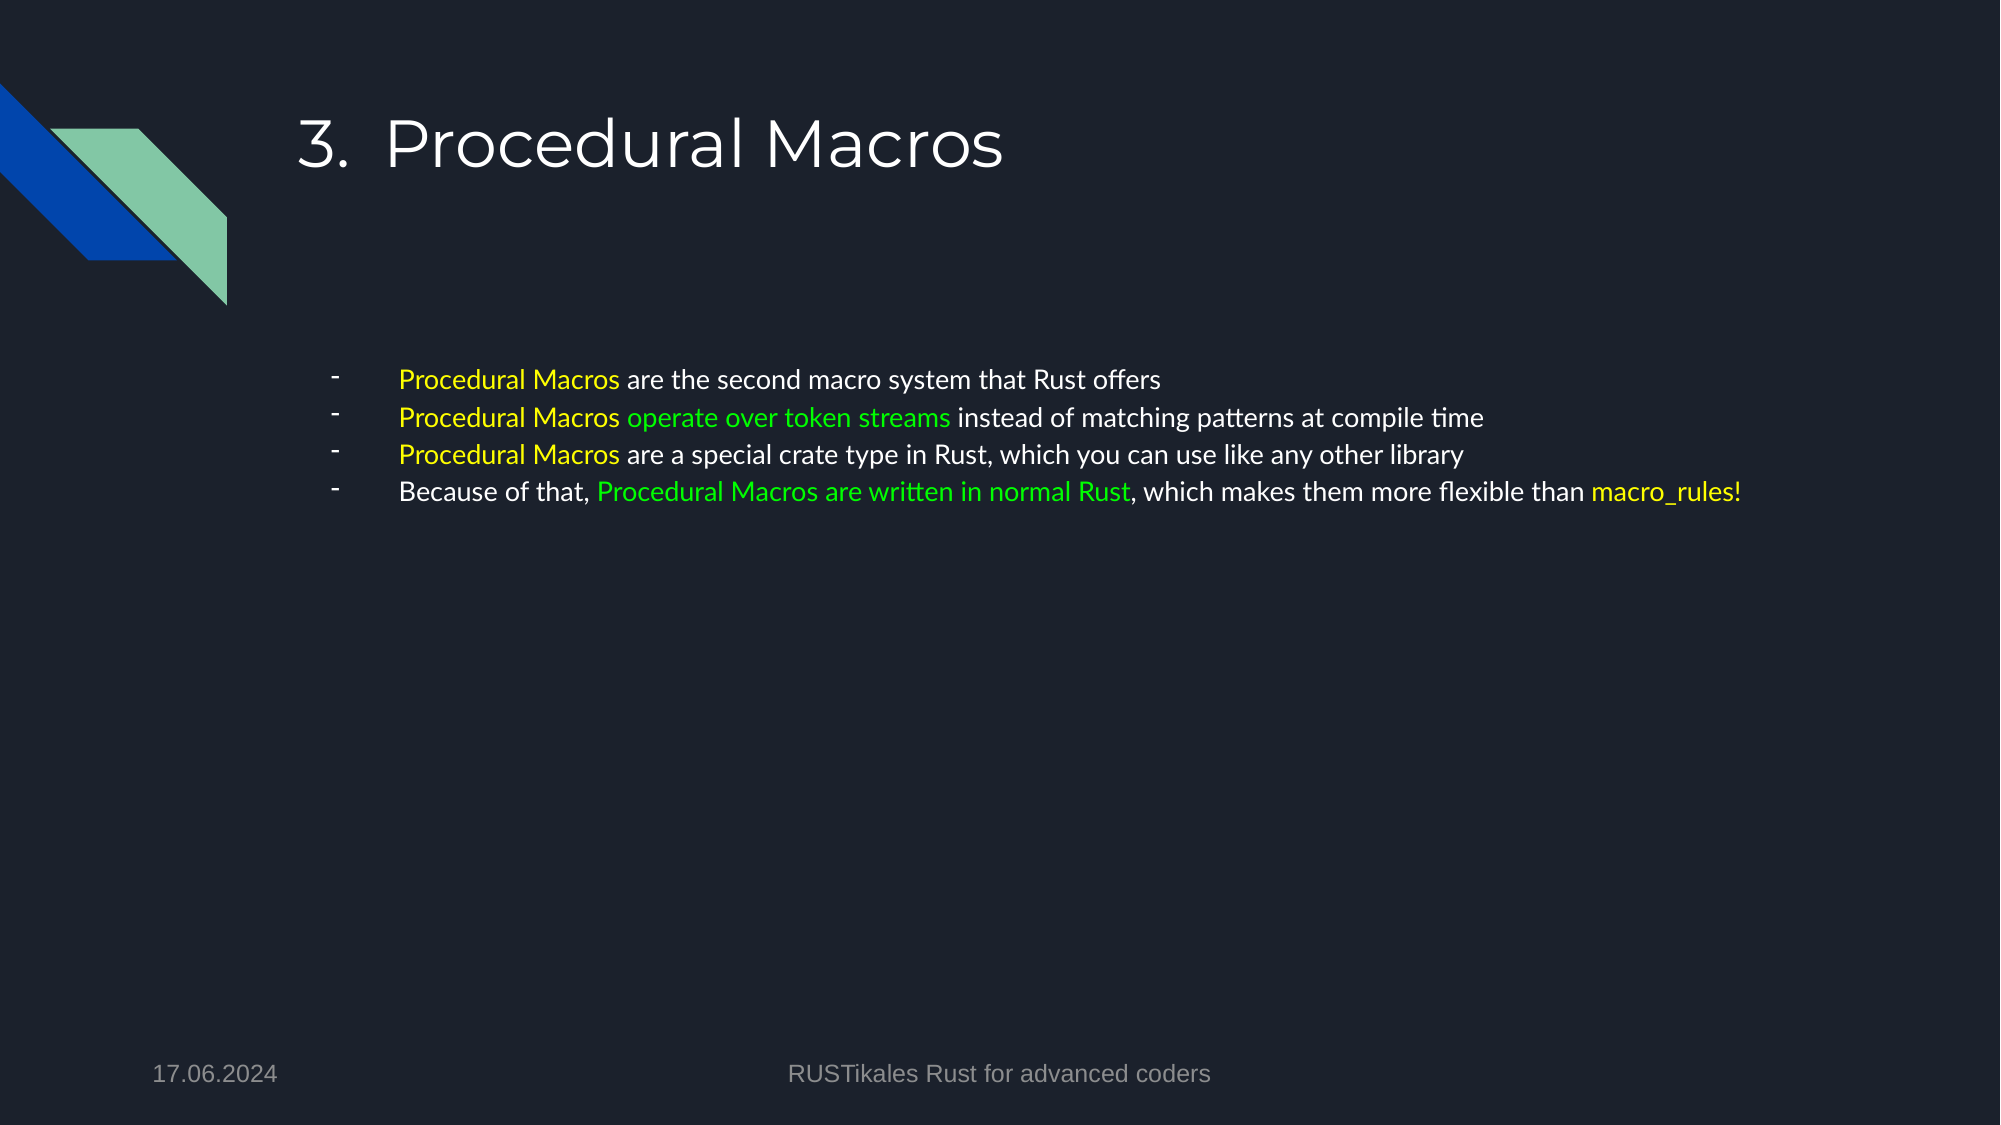

# Procedural Macros
Procedural Macros are the second macro system that Rust offers
Procedural Macros operate over token streams instead of matching patterns at compile time
Procedural Macros are a special crate type in Rust, which you can use like any other library
Because of that, Procedural Macros are written in normal Rust, which makes them more flexible than macro_rules!
17.06.2024
RUSTikales Rust for advanced coders